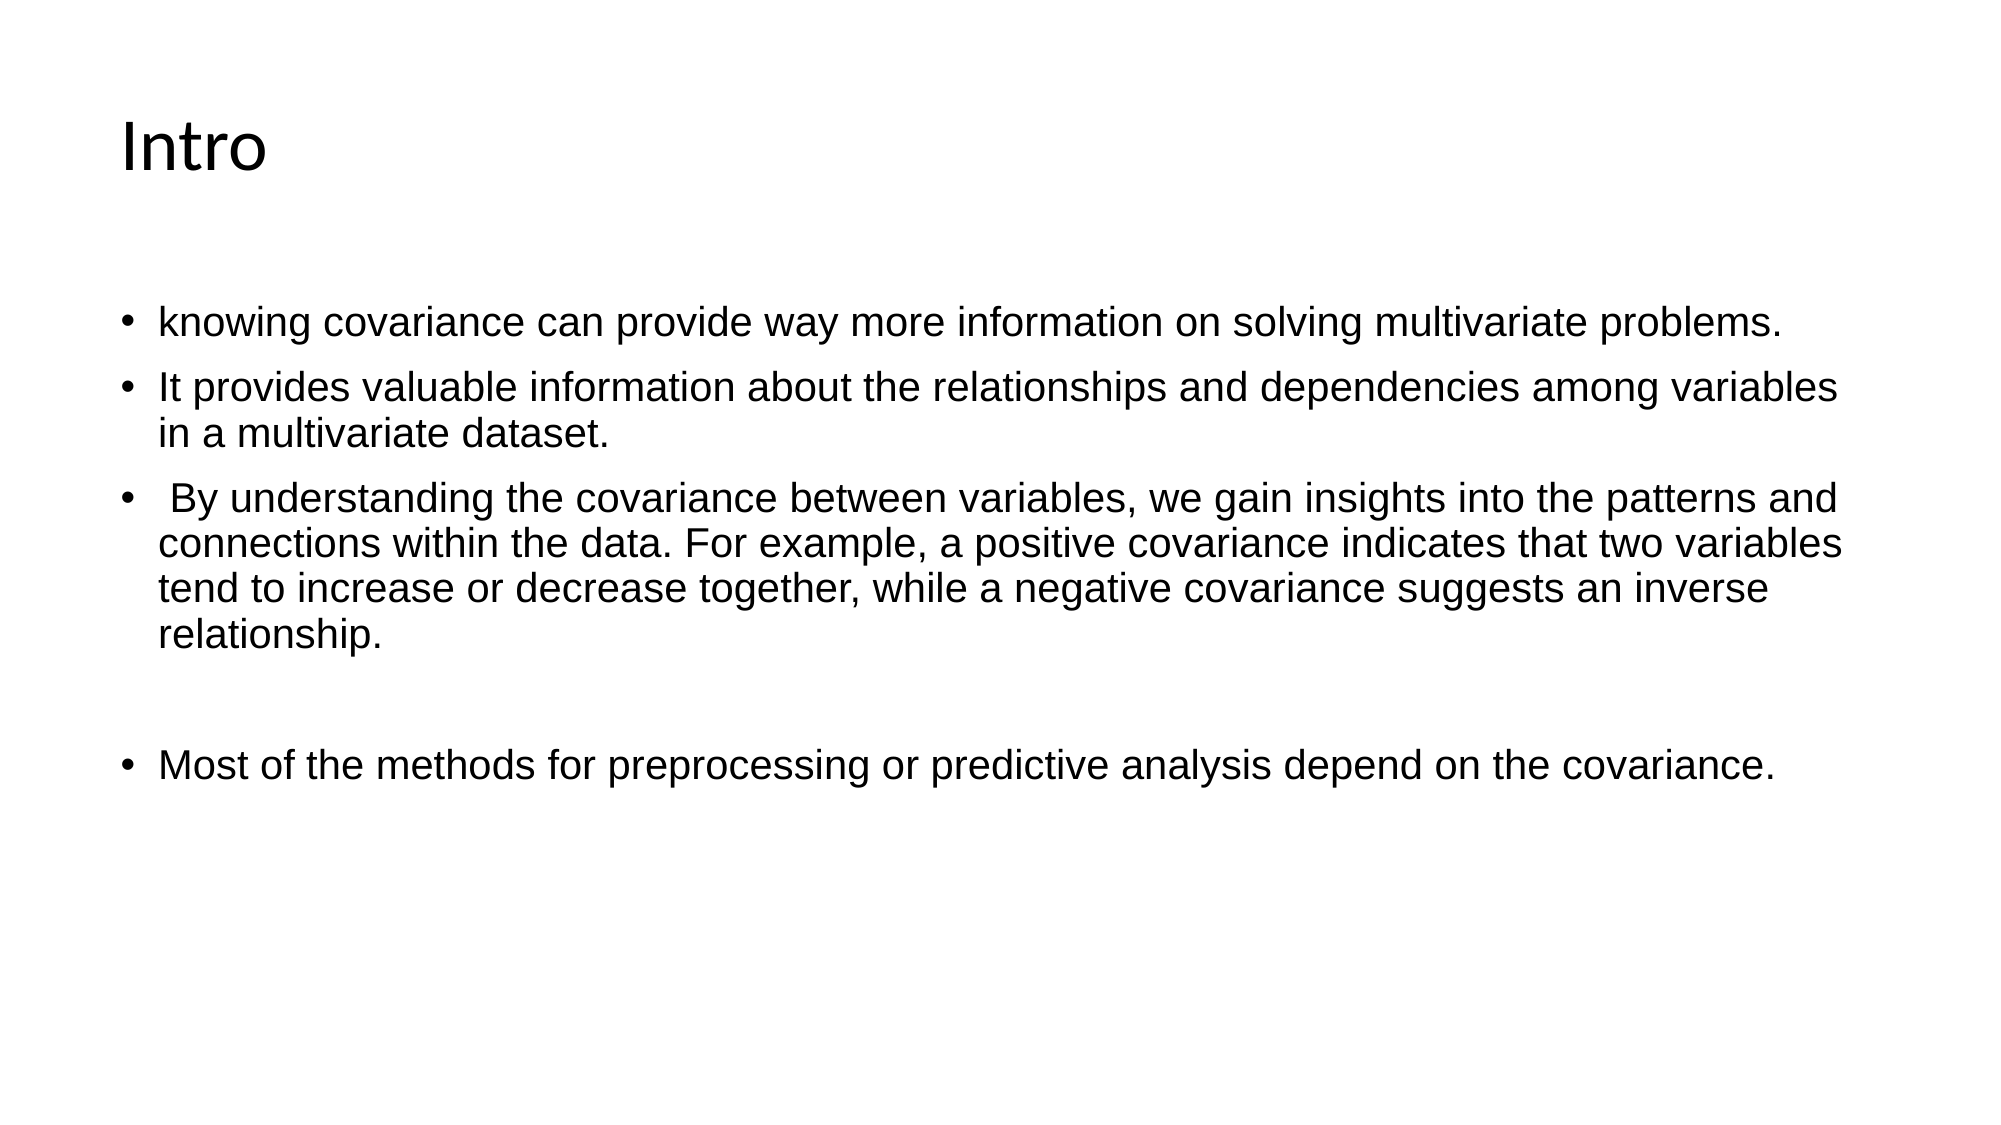

# Intro
knowing covariance can provide way more information on solving multivariate problems.
It provides valuable information about the relationships and dependencies among variables in a multivariate dataset.
 By understanding the covariance between variables, we gain insights into the patterns and connections within the data. For example, a positive covariance indicates that two variables tend to increase or decrease together, while a negative covariance suggests an inverse relationship.

Most of the methods for preprocessing or predictive analysis depend on the covariance.